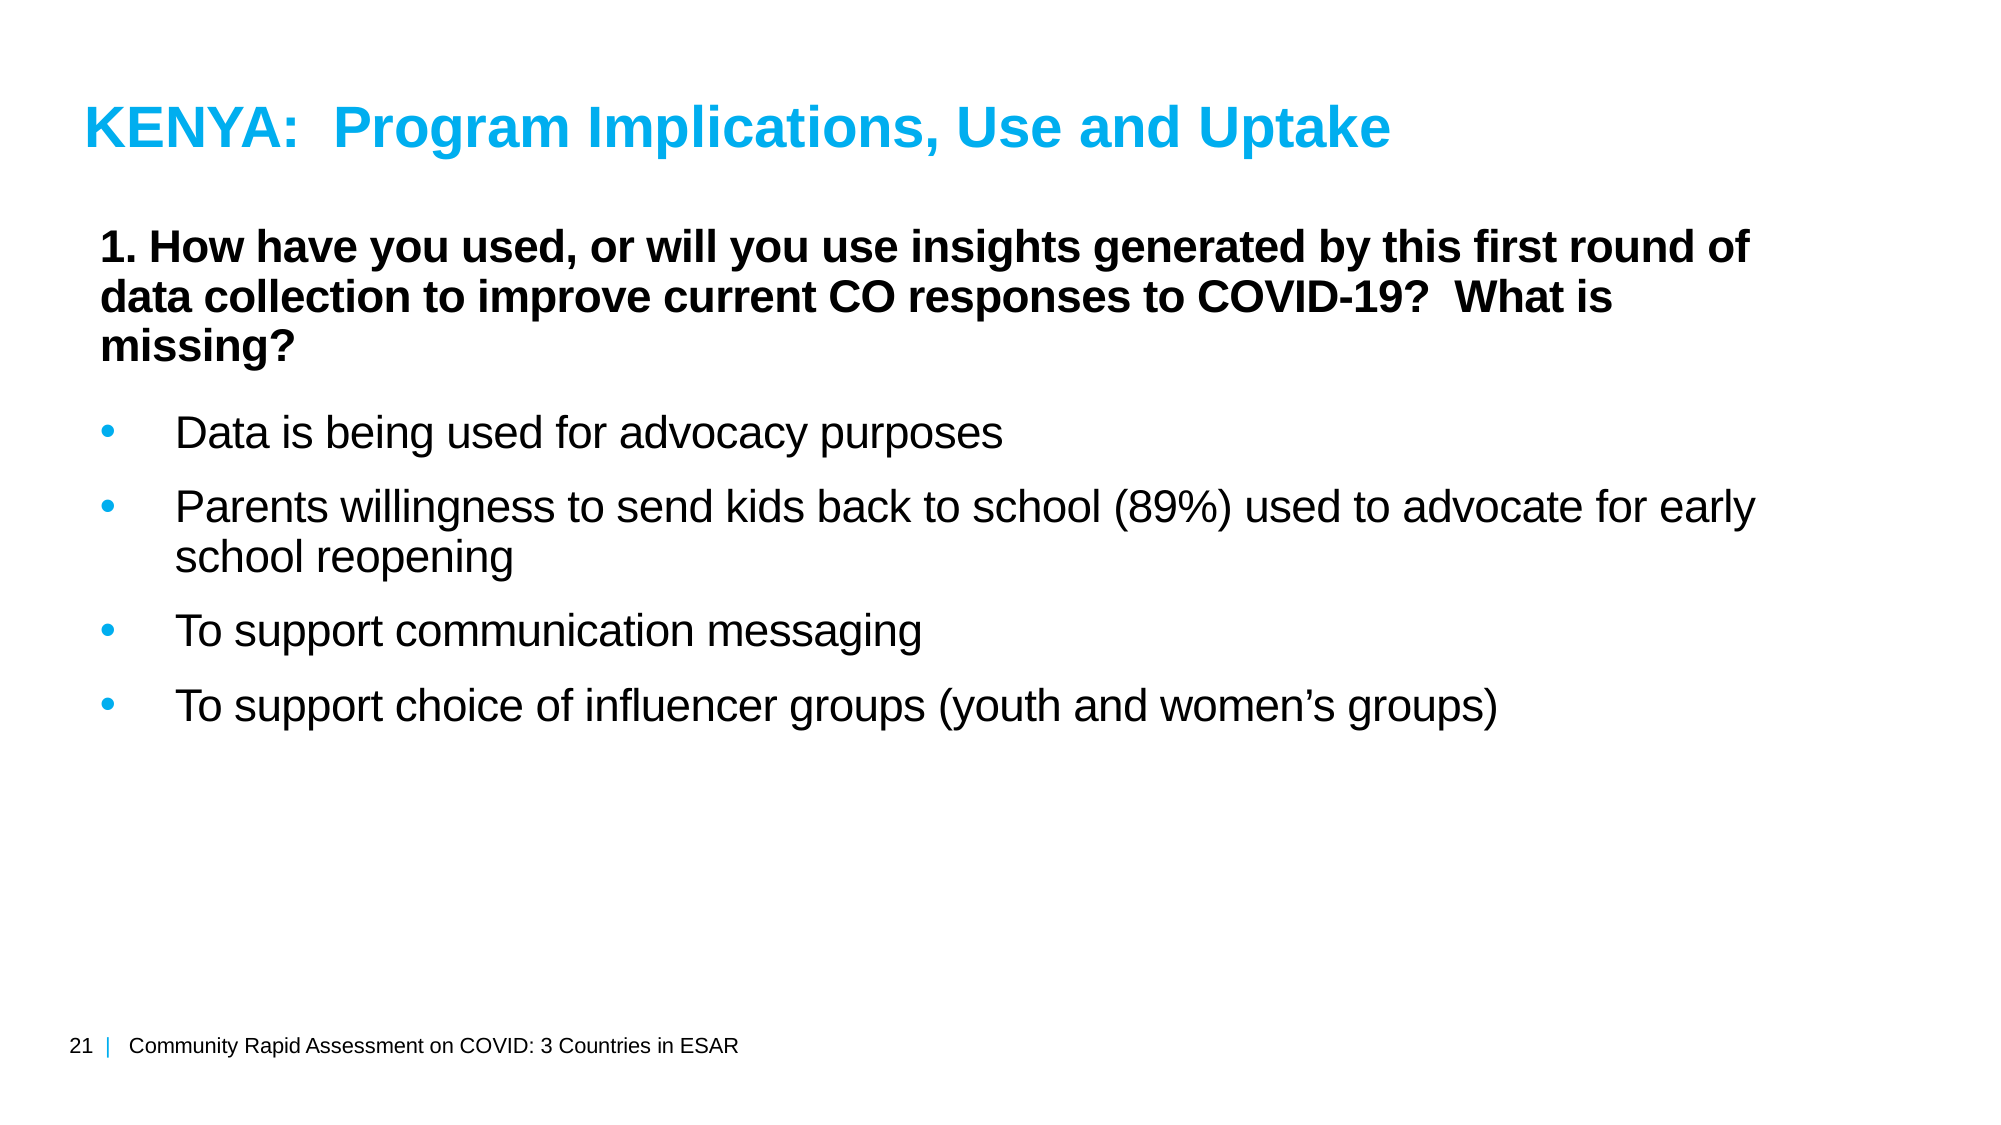

KENYA:  Program Implications, Use and Uptake
1. How have you used, or will you use insights generated by this first round of data collection to improve current CO responses to COVID-19?  What is missing?
Data is being used for advocacy purposes
Parents willingness to send kids back to school (89%) used to advocate for early school reopening
To support communication messaging
To support choice of influencer groups (youth and women’s groups)

| 21  |   Community Rapid Assessment on COVID: 3 Countries in ESAR |  |
| --- | --- |
Community Rapid Assessment on COVID: 3 Countries in ESAR
21